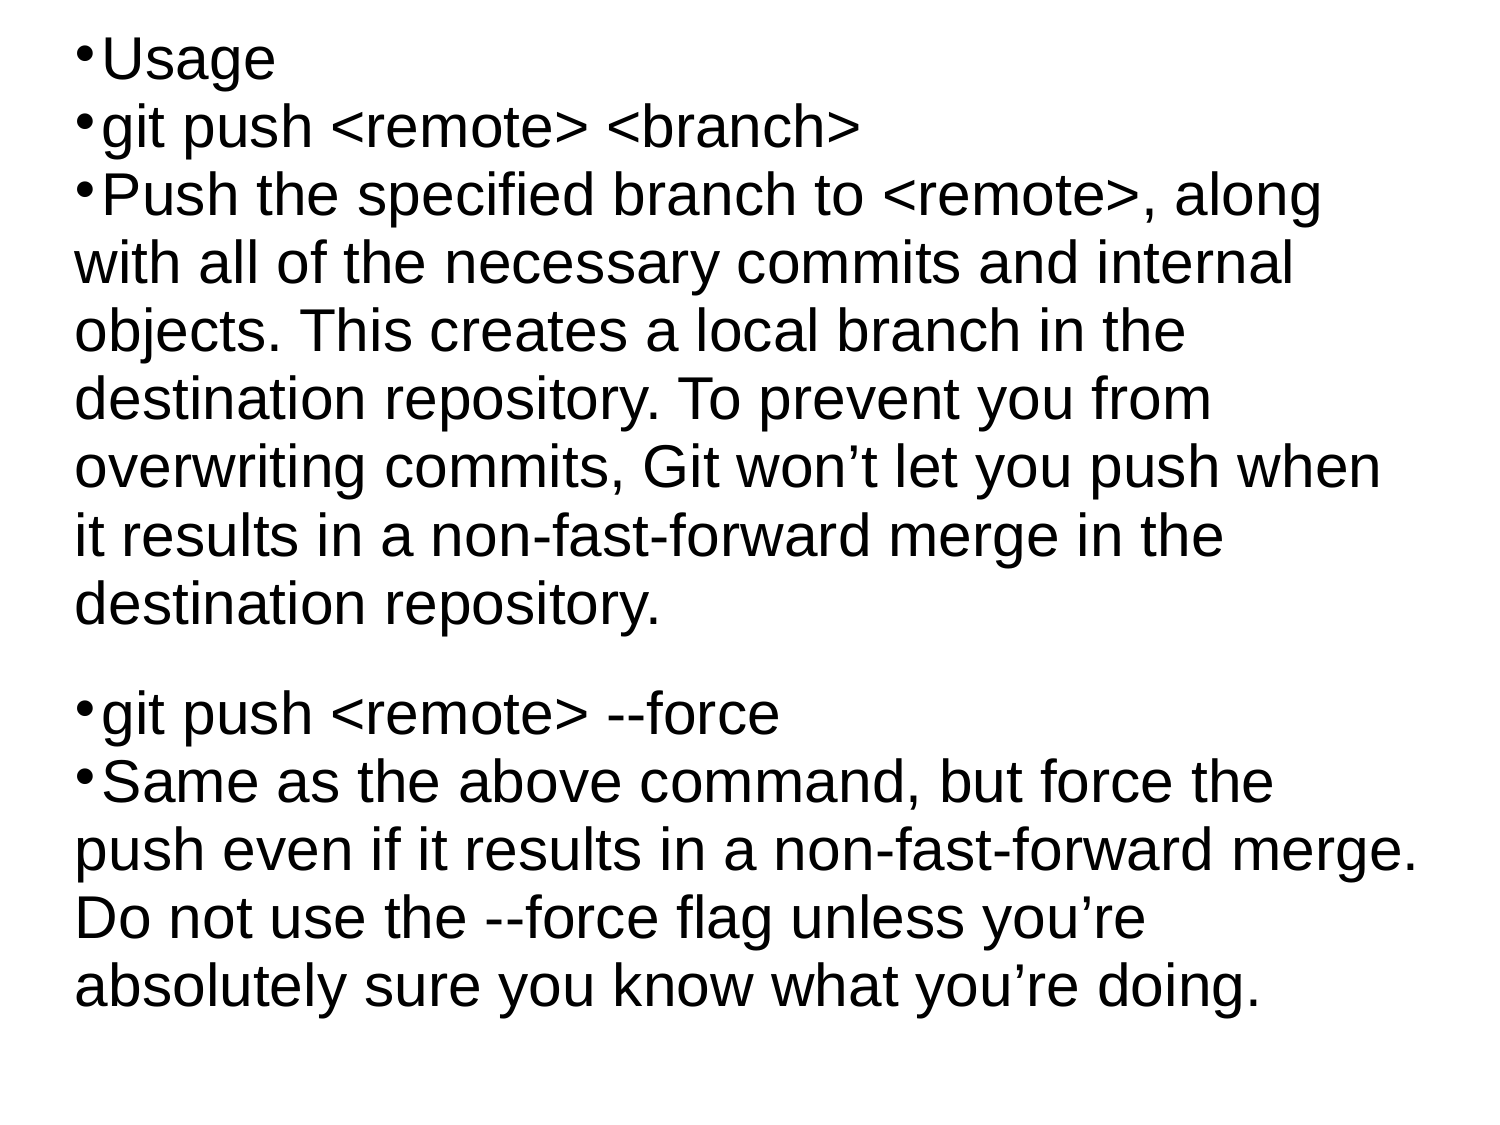

Usage
git push <remote> <branch>
Push the specified branch to <remote>, along with all of the necessary commits and internal objects. This creates a local branch in the destination repository. To prevent you from overwriting commits, Git won’t let you push when it results in a non-fast-forward merge in the destination repository.

git push <remote> --force
Same as the above command, but force the push even if it results in a non-fast-forward merge. Do not use the --force flag unless you’re absolutely sure you know what you’re doing.